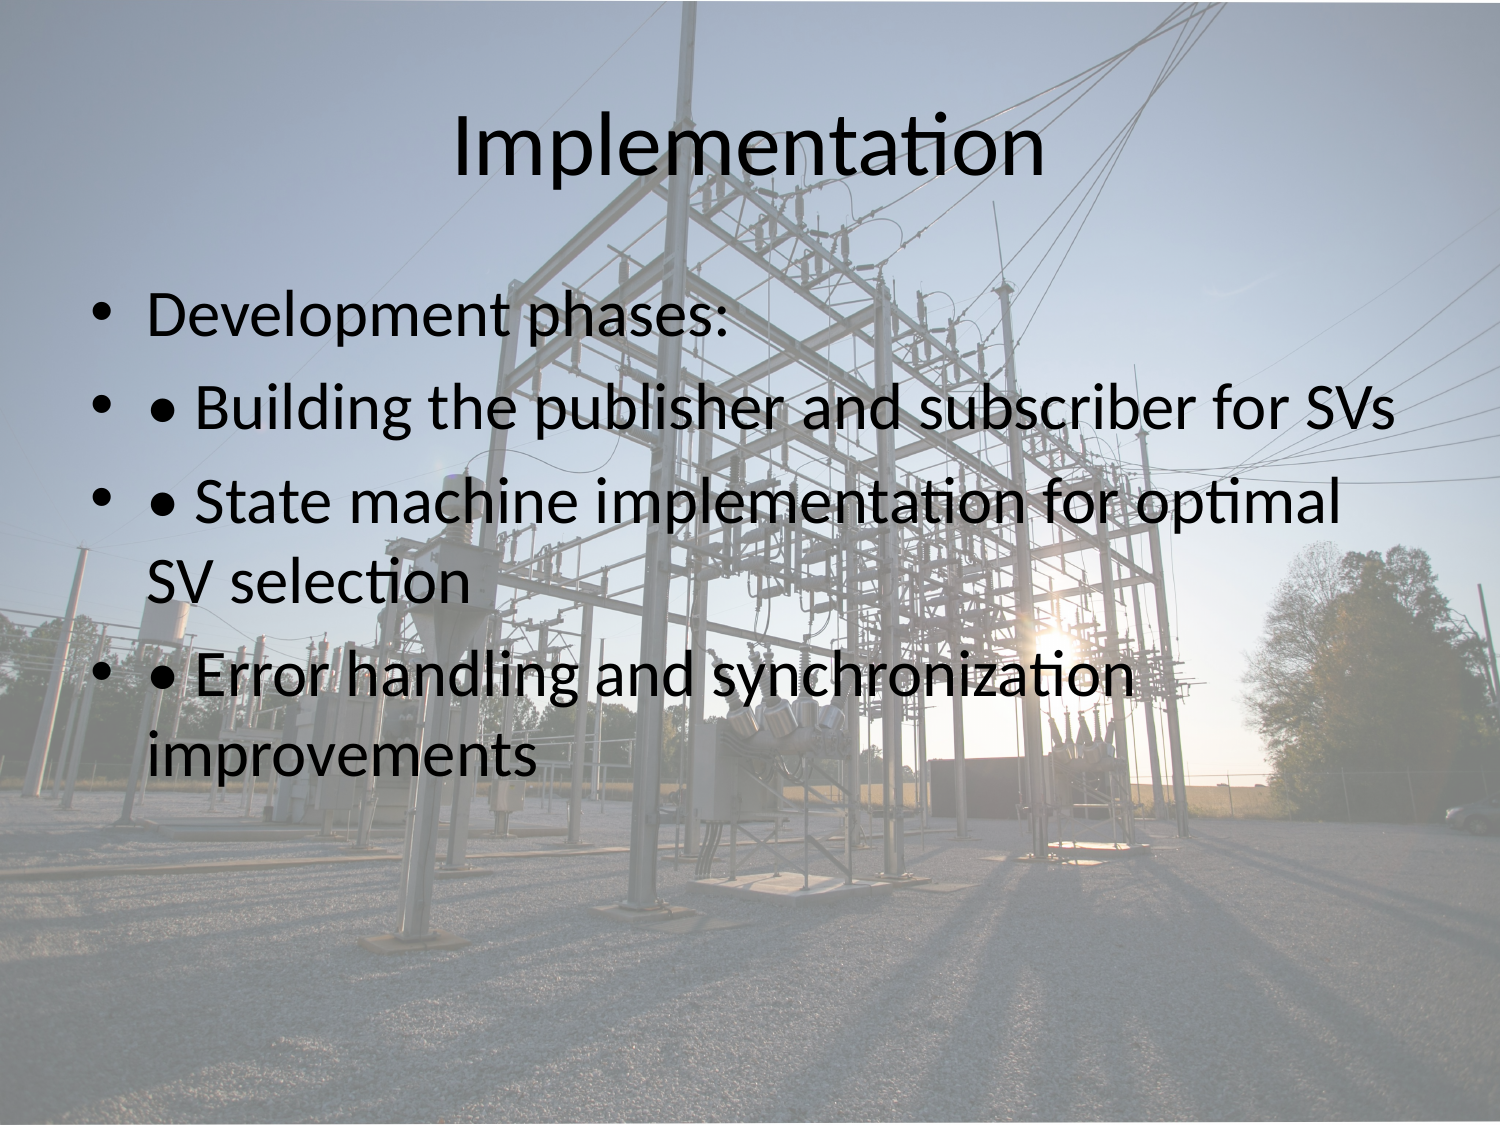

# Implementation
Development phases:
• Building the publisher and subscriber for SVs
• State machine implementation for optimal SV selection
• Error handling and synchronization improvements